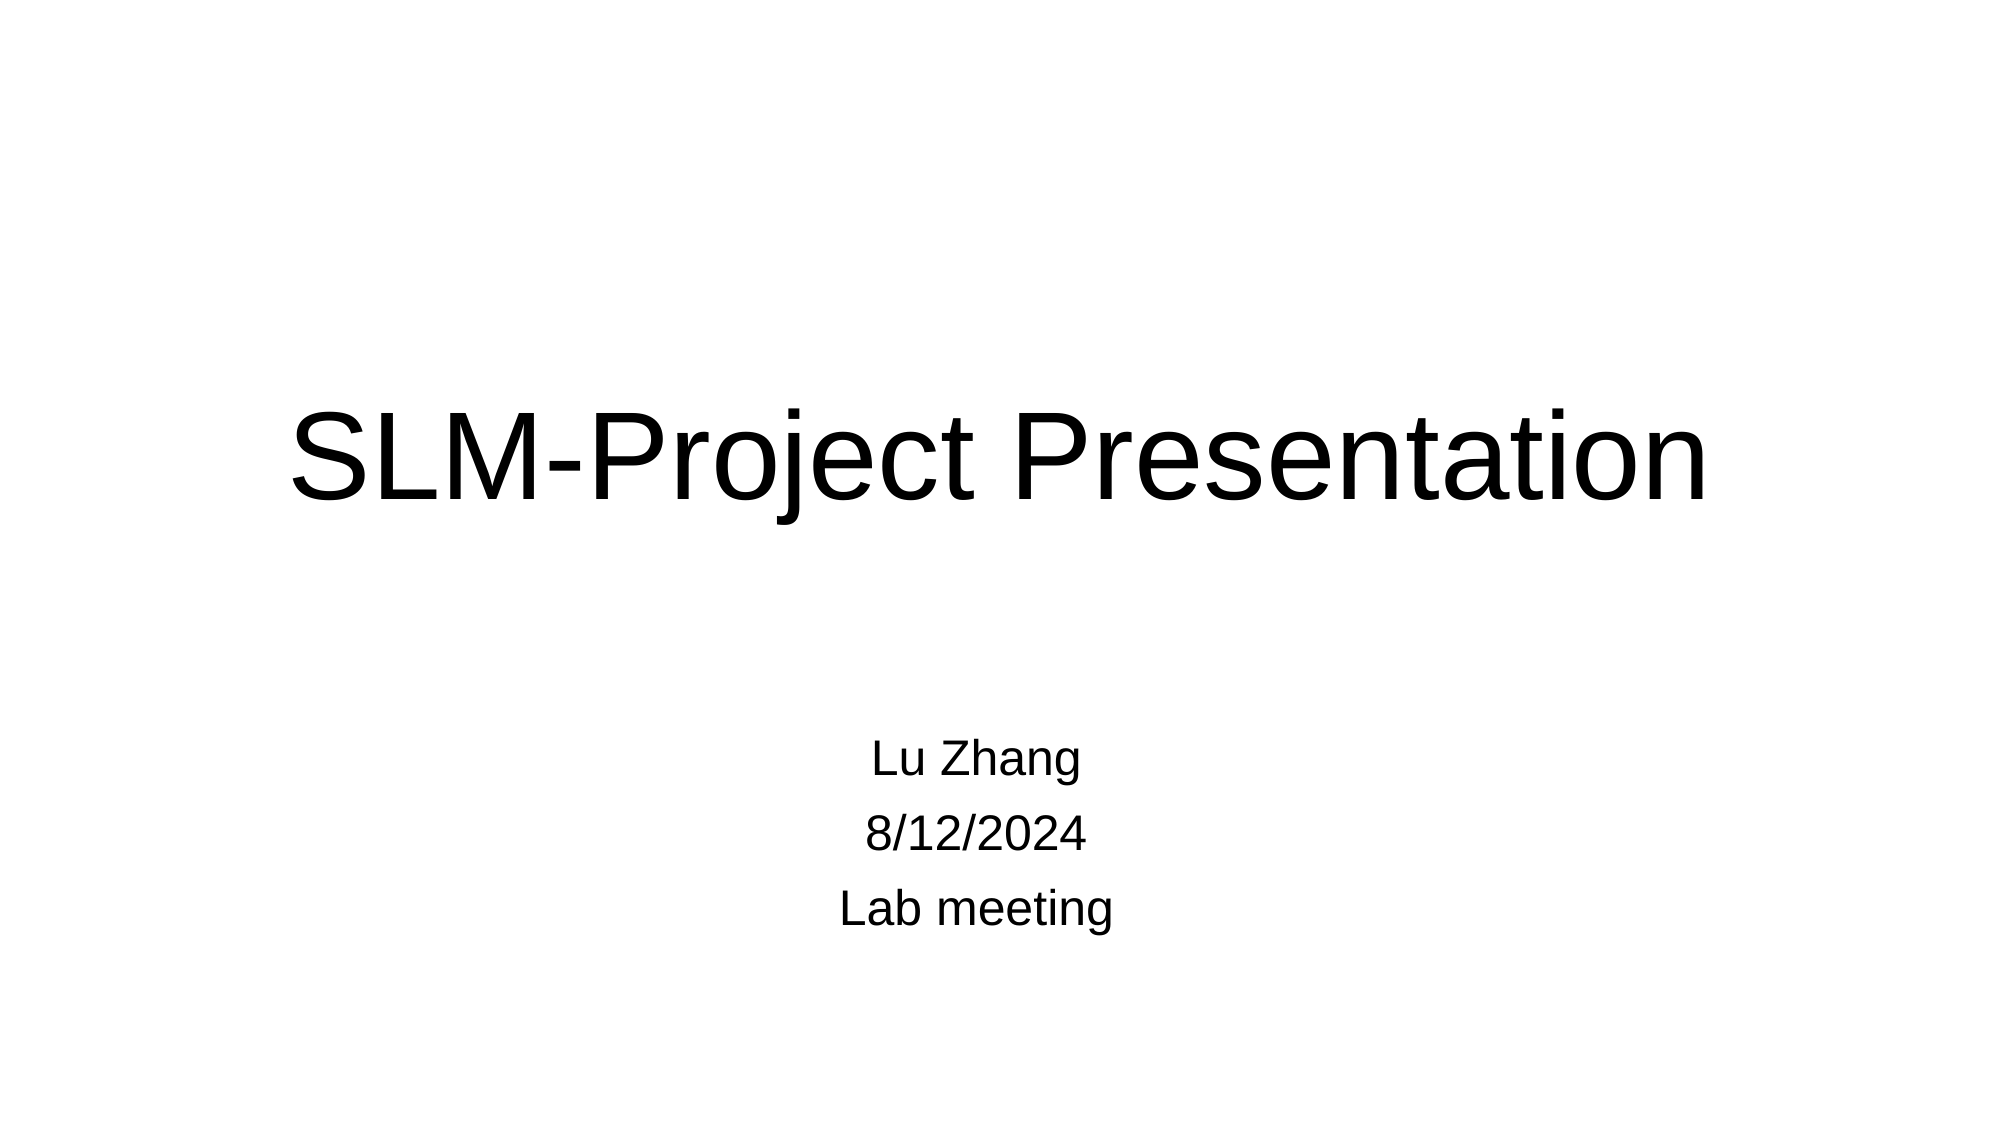

# SLM-Project Presentation
Lu Zhang
8/12/2024
Lab meeting